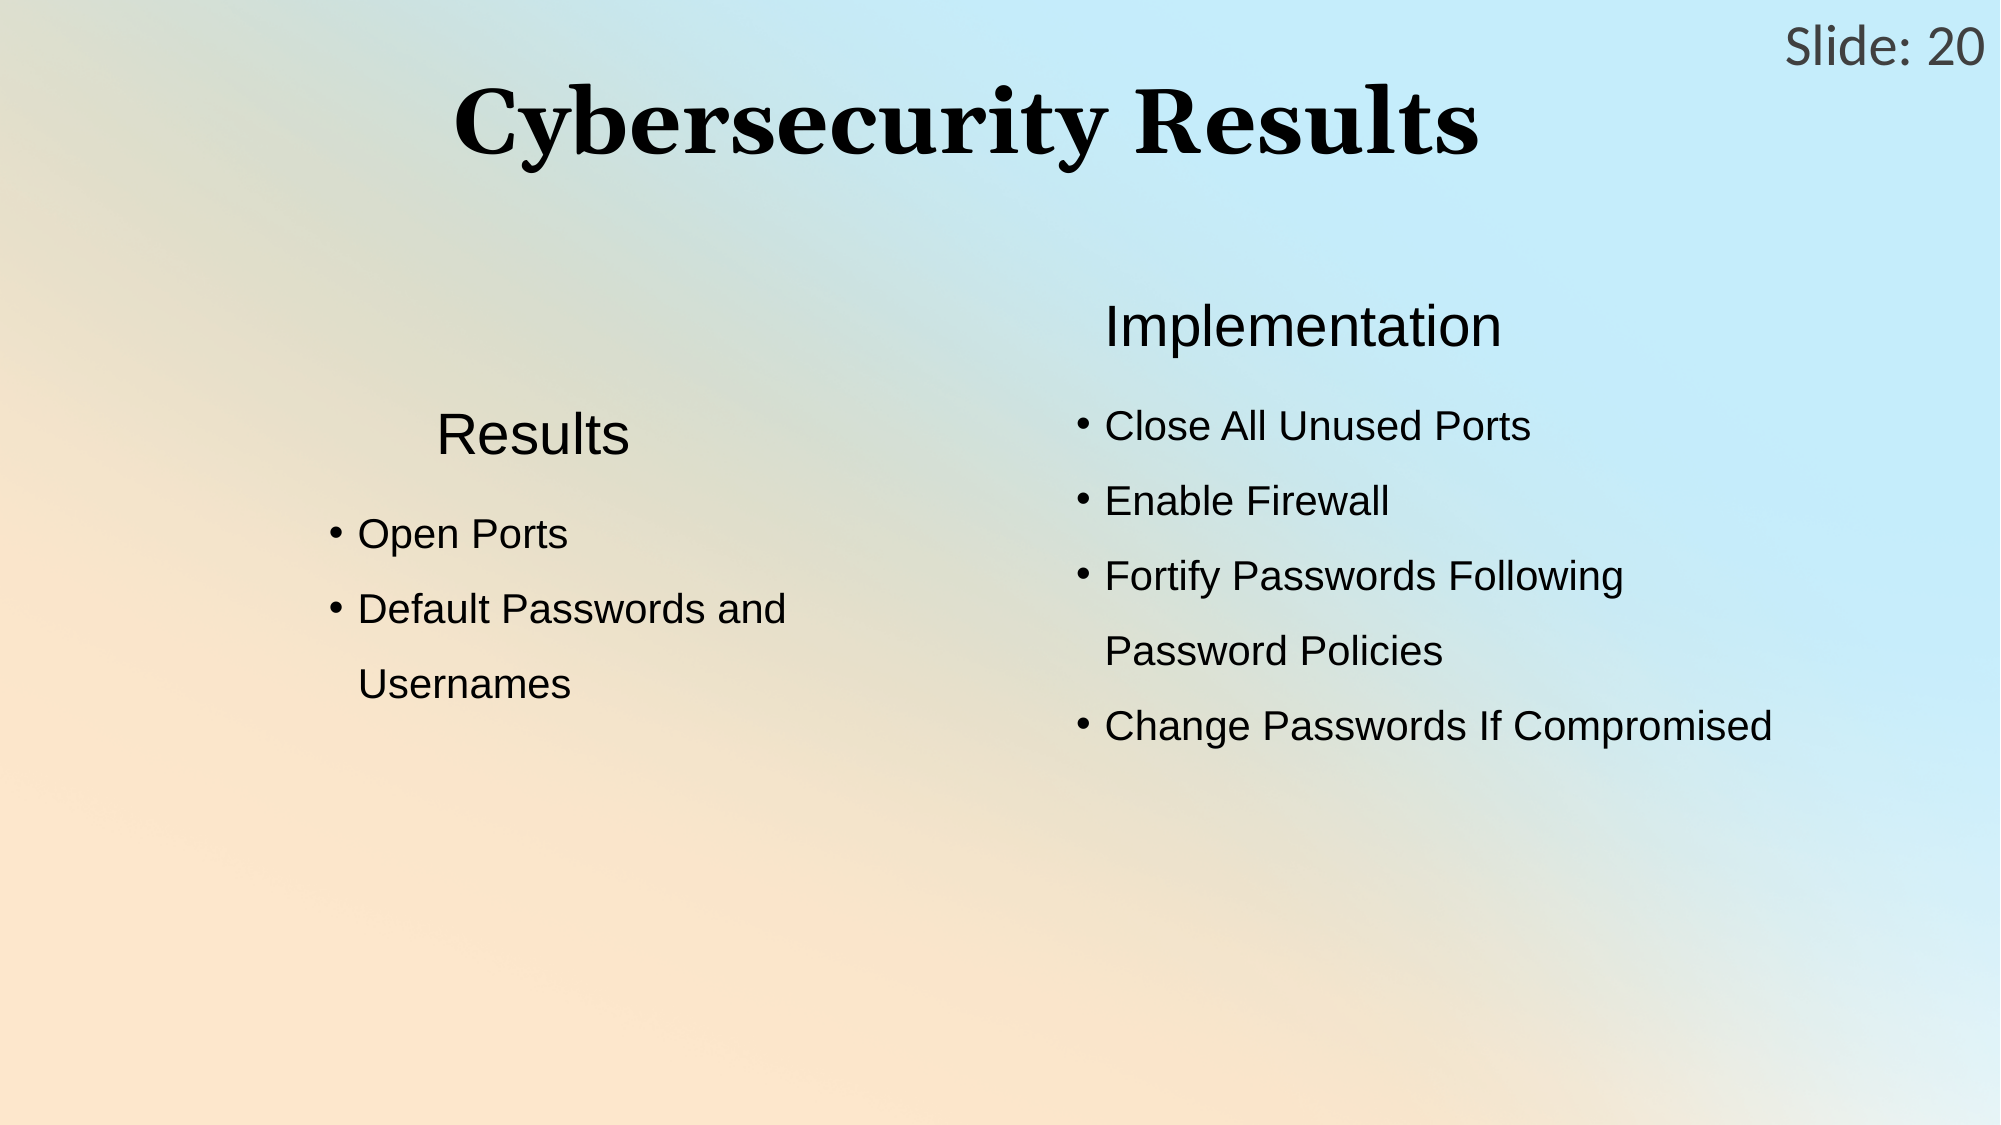

Cybersecurity Results
Implementation
Close All Unused Ports
Enable Firewall
Fortify Passwords Following Password Policies
Change Passwords If Compromised
Results
Open Ports
Default Passwords and
   Usernames